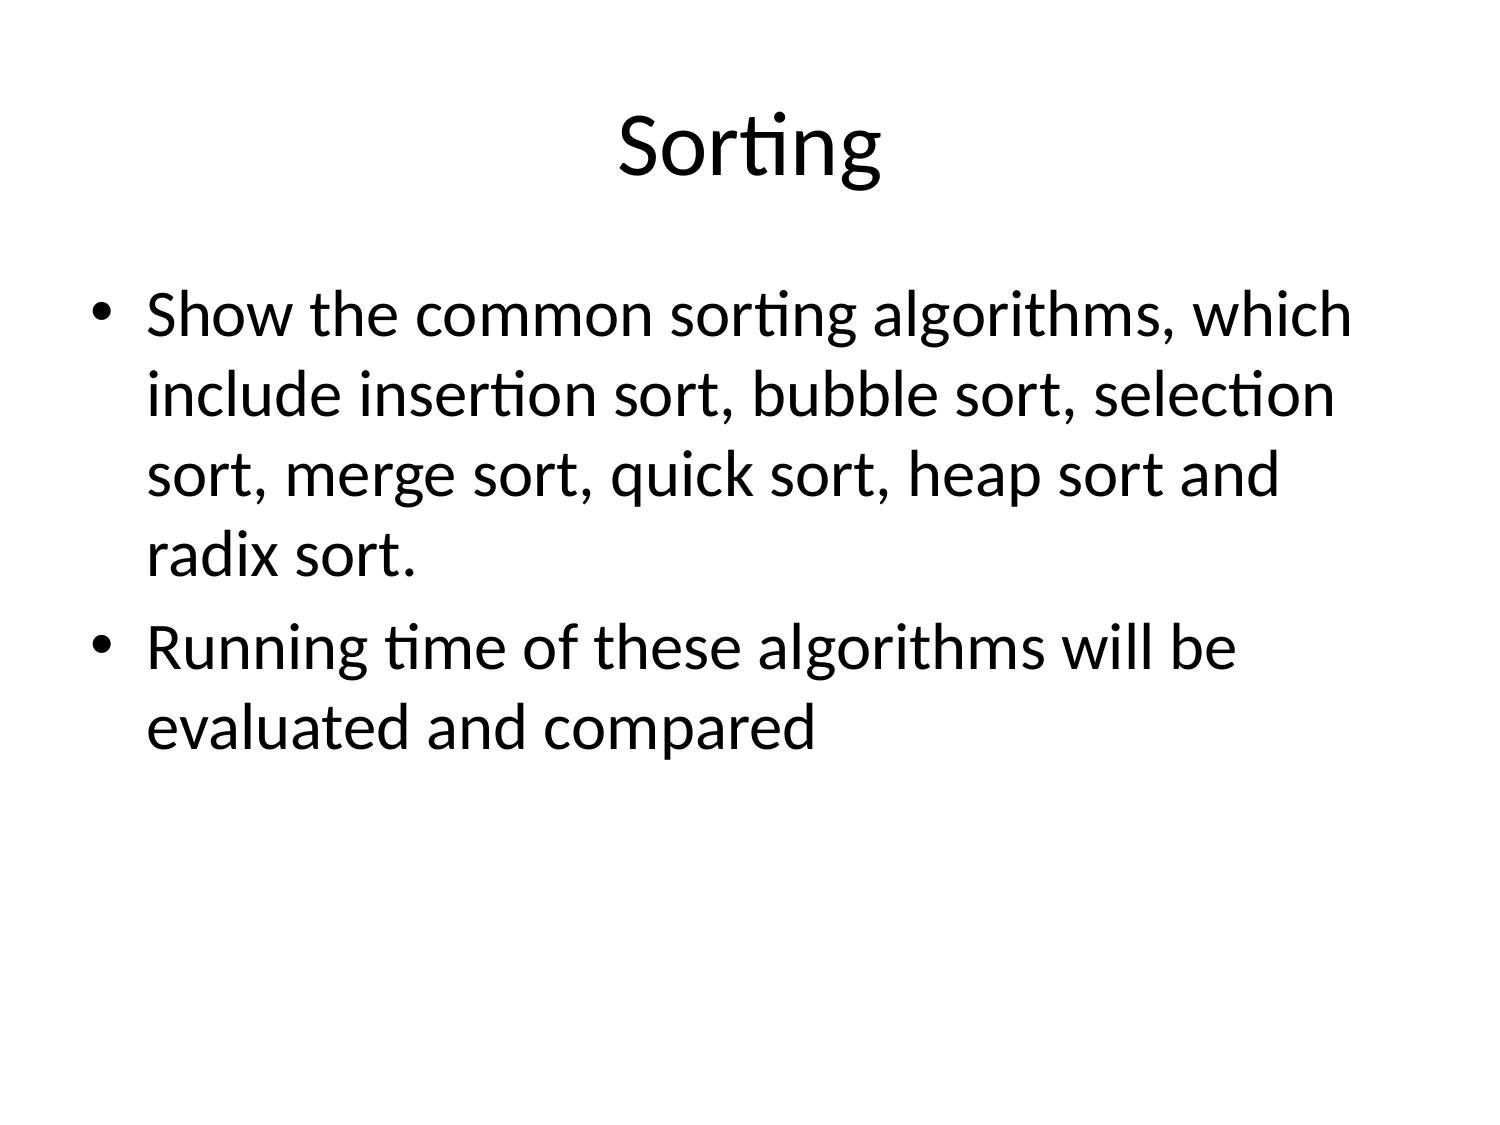

# Sorting
Show the common sorting algorithms, which include insertion sort, bubble sort, selection sort, merge sort, quick sort, heap sort and radix sort.
Running time of these algorithms will be evaluated and compared